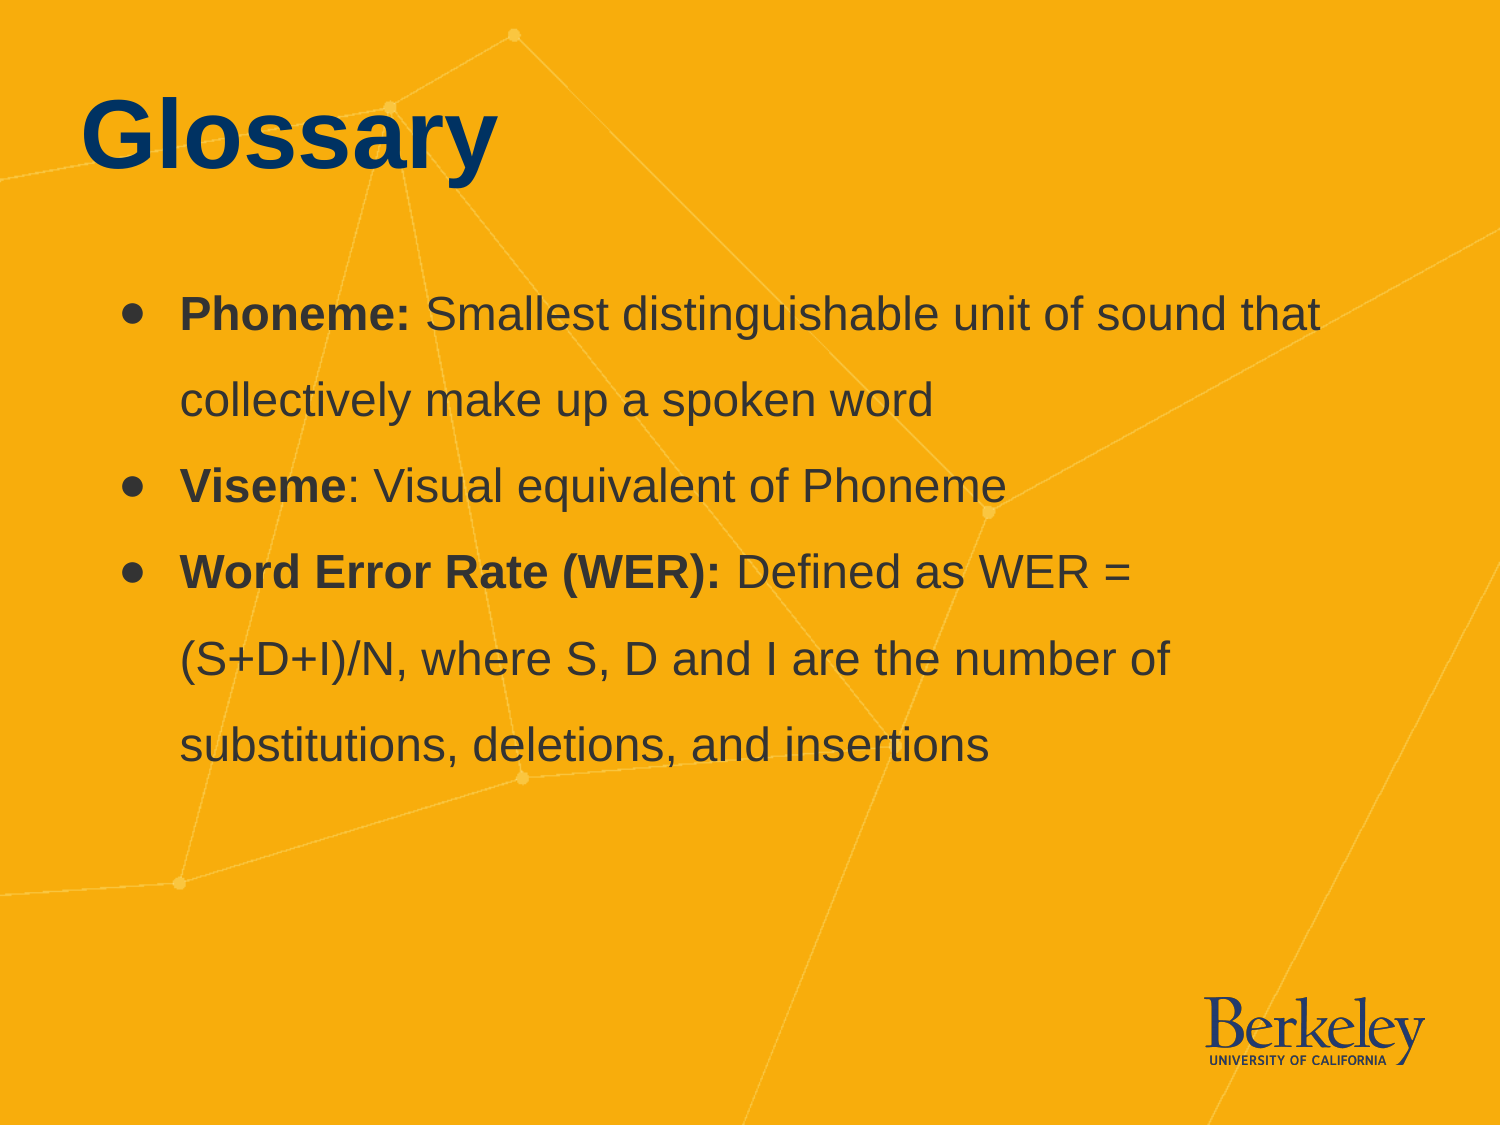

# Glossary
Phoneme: Smallest distinguishable unit of sound that collectively make up a spoken word
Viseme: Visual equivalent of Phoneme
Word Error Rate (WER): Defined as WER = (S+D+I)/N, where S, D and I are the number of substitutions, deletions, and insertions